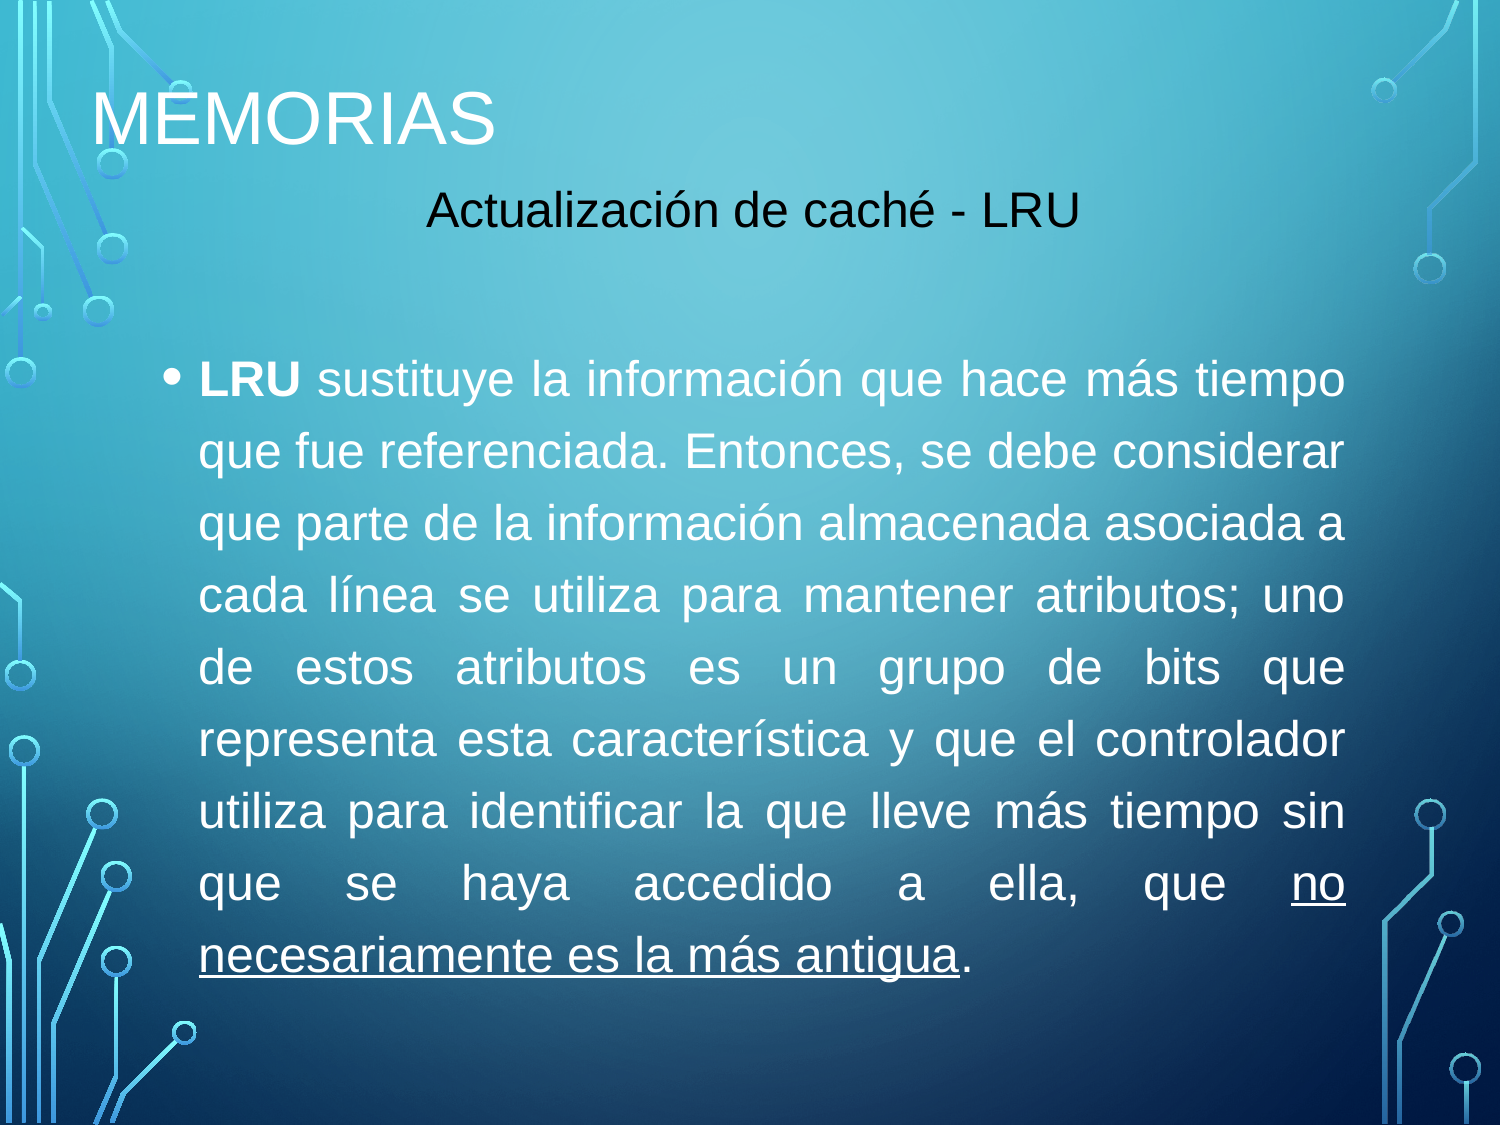

# Memorias
Actualización de caché - LRU
LRU sustituye la información que hace más tiempo que fue referenciada. Entonces, se debe considerar que parte de la información almacenada asociada a cada línea se utiliza para mantener atributos; uno de estos atributos es un grupo de bits que representa esta característica y que el controlador utiliza para identificar la que lleve más tiempo sin que se haya accedido a ella, que no necesariamente es la más antigua.